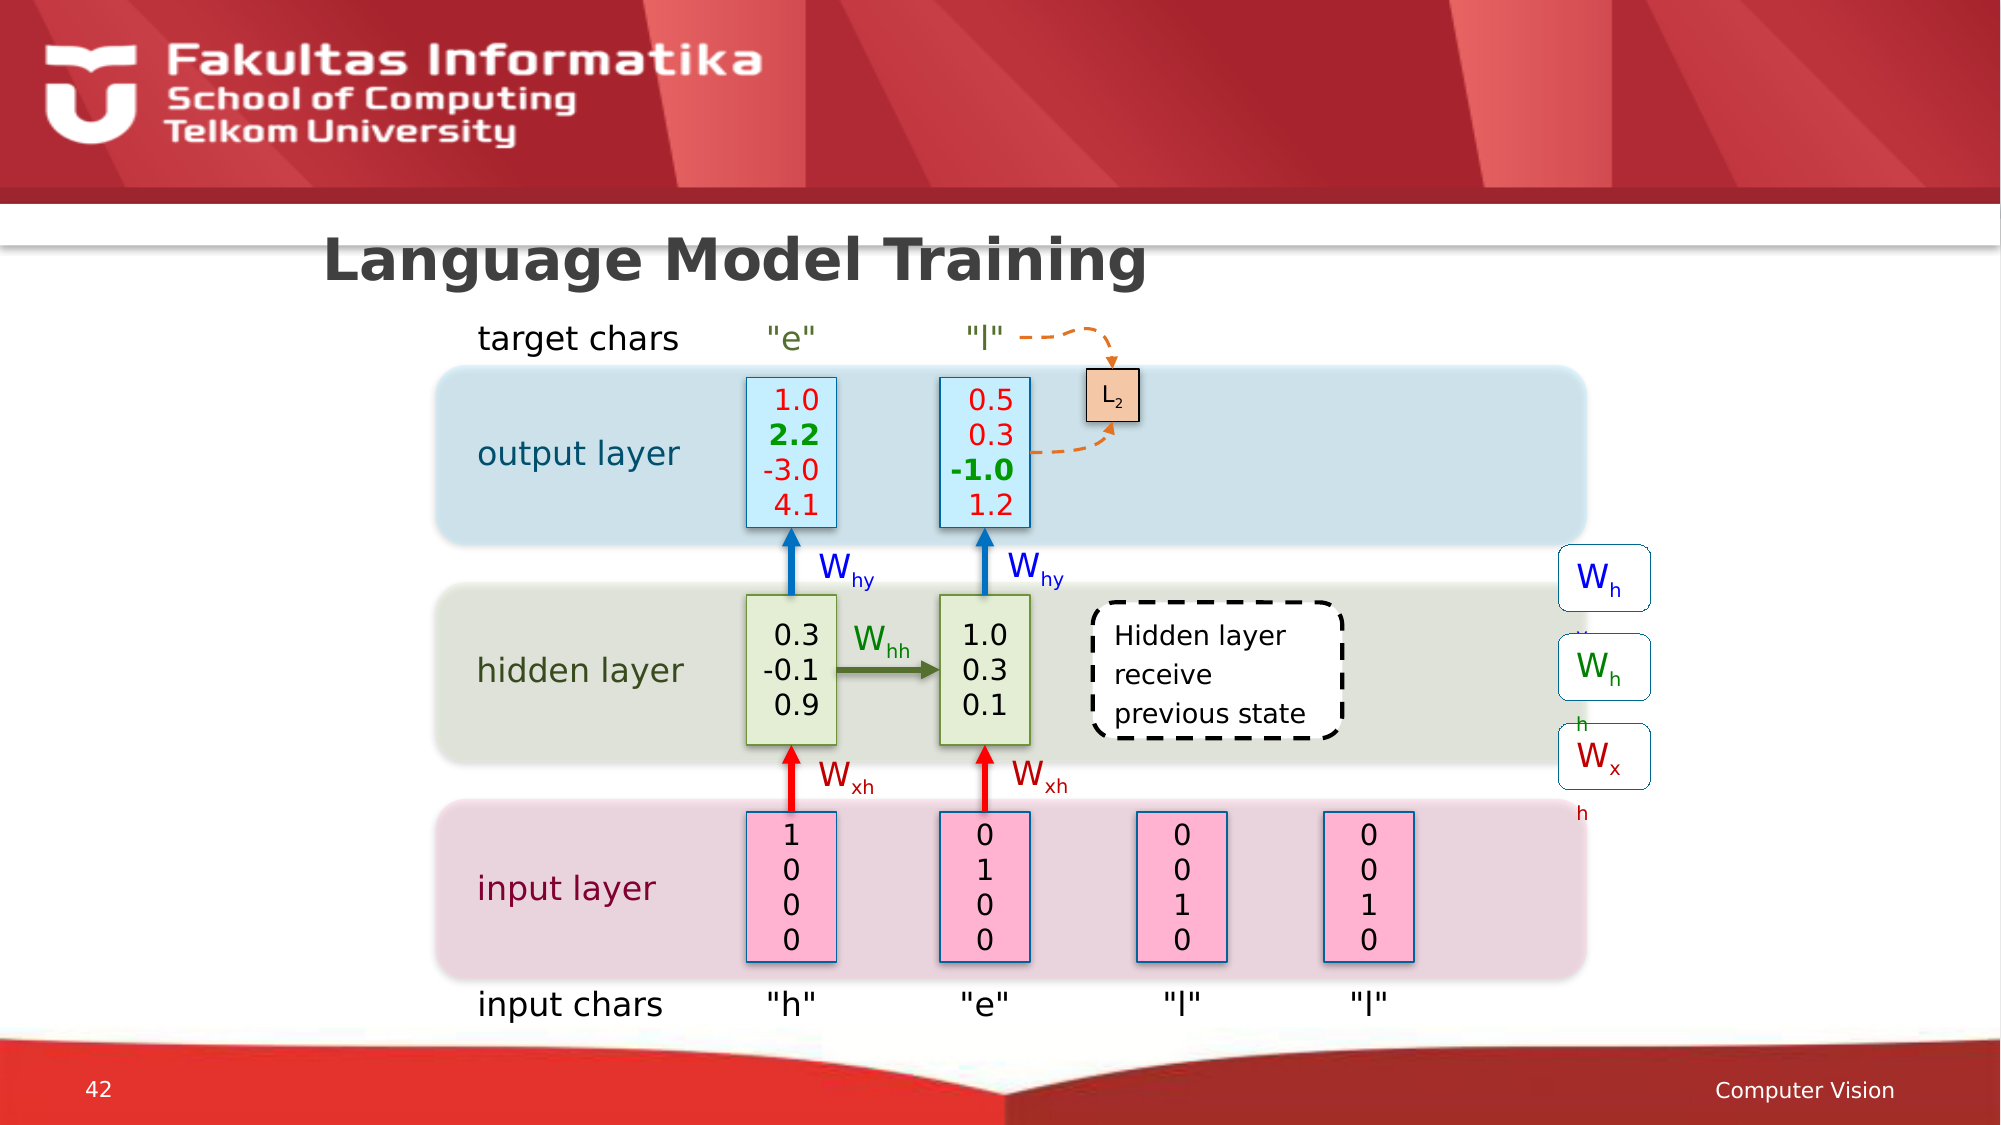

# Language Model Training
target chars
"e"
"l"

L2
1.0
2.2
-3.0
4.1

0.5
0.3
-1.0
1.2

output layer
Why
Why
Why

0.3
-0.1
0.9

1.0
0.3
0.1
Hidden layer receive previous state
Whh
Whh
hidden layer
Wxh
Wxh
Wxh

1
0
0
0

0
1
0
0

0
0
1
0

0
0
1
0

input layer
input chars
"h"
"e"
"l"
"l"
Computer Vision
42